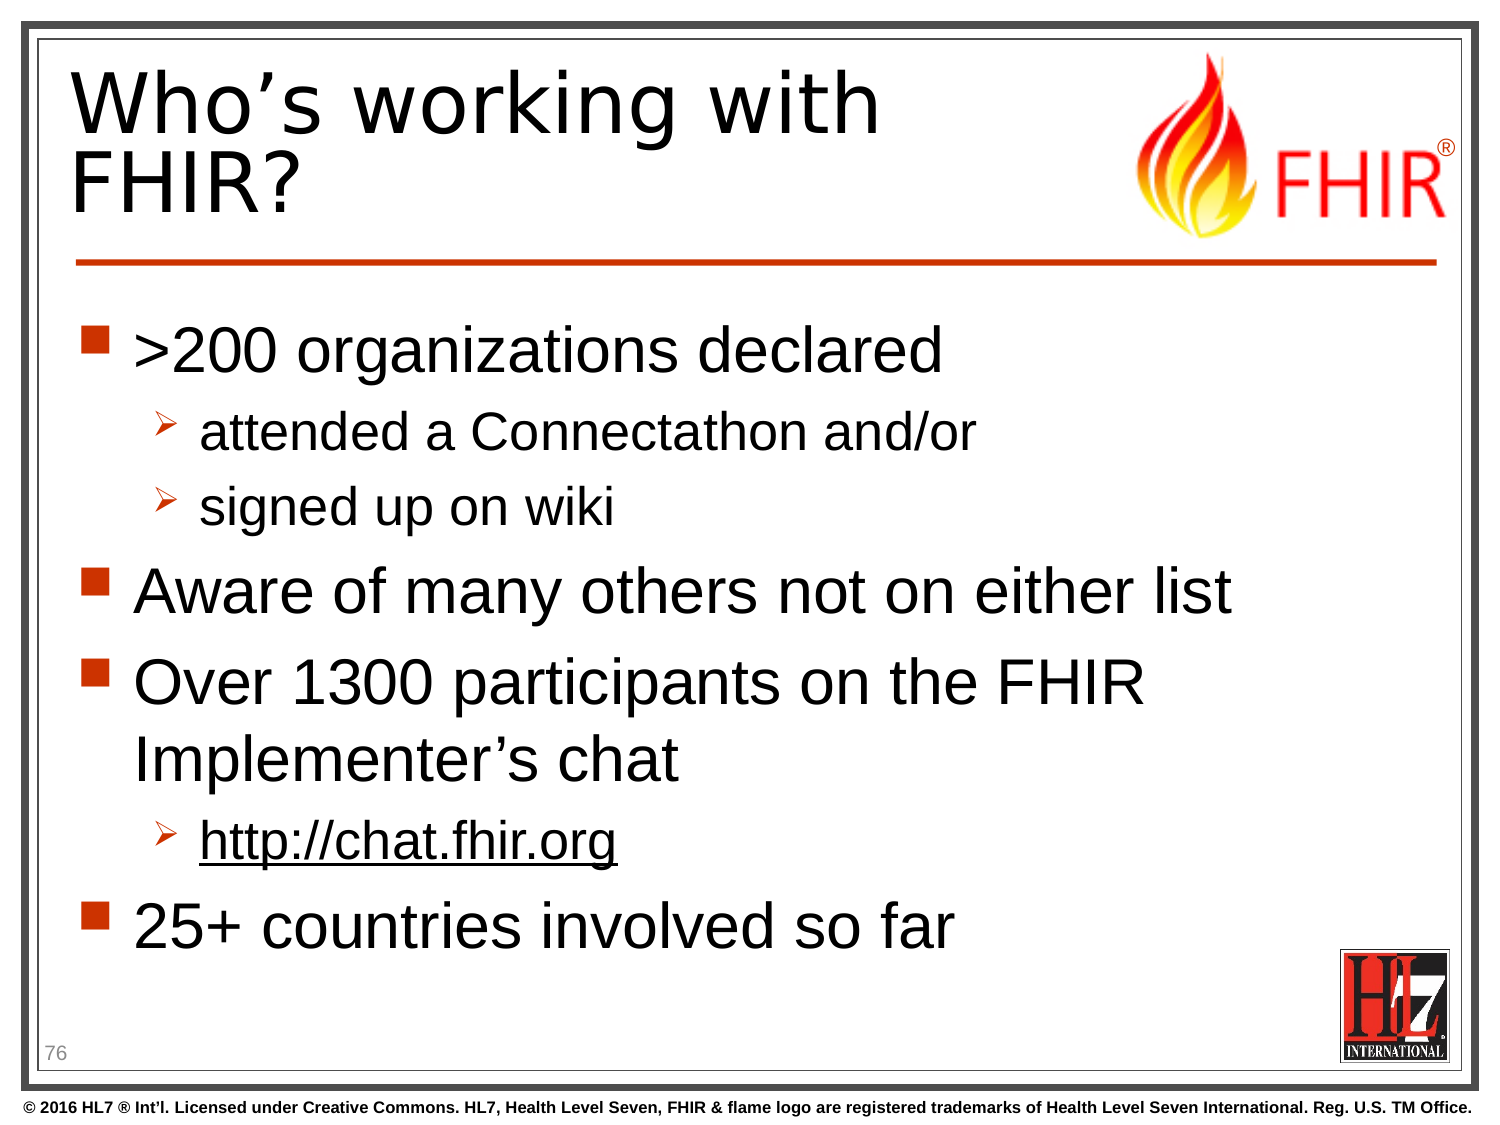

# Who’s working with FHIR?
>200 organizations declared
attended a Connectathon and/or
signed up on wiki
Aware of many others not on either list
Over 1300 participants on the FHIR Implementer’s chat
http://chat.fhir.org
25+ countries involved so far
76